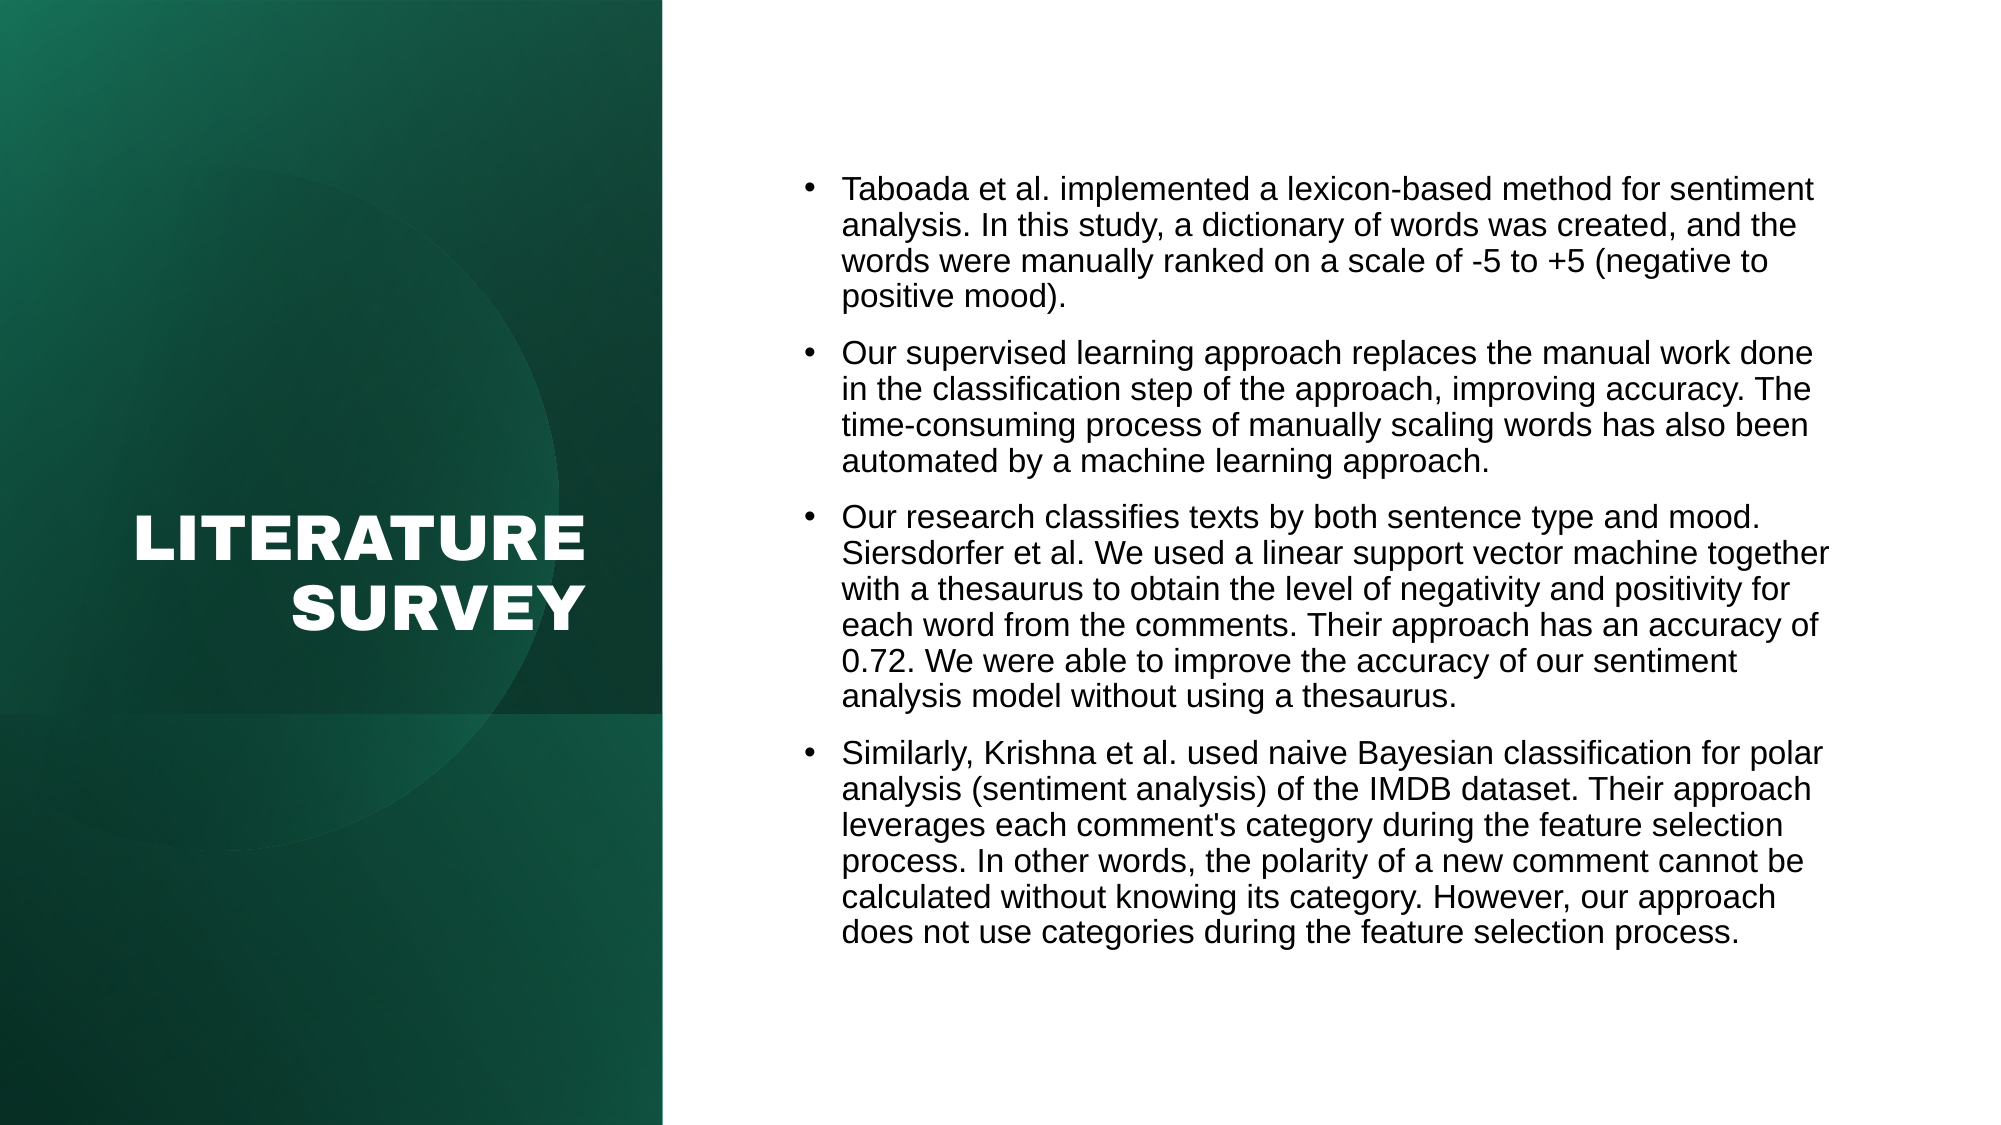

# LITERATURE SURVEY
Taboada et al. implemented a lexicon-based method for sentiment analysis. In this study, a dictionary of words was created, and the words were manually ranked on a scale of -5 to +5 (negative to positive mood).
Our supervised learning approach replaces the manual work done in the classification step of the approach, improving accuracy. The time-consuming process of manually scaling words has also been automated by a machine learning approach.
Our research classifies texts by both sentence type and mood. Siersdorfer et al. We used a linear support vector machine together with a thesaurus to obtain the level of negativity and positivity for each word from the comments. Their approach has an accuracy of 0.72. We were able to improve the accuracy of our sentiment analysis model without using a thesaurus.
Similarly, Krishna et al. used naive Bayesian classification for polar analysis (sentiment analysis) of the IMDB dataset. Their approach leverages each comment's category during the feature selection process. In other words, the polarity of a new comment cannot be calculated without knowing its category. However, our approach does not use categories during the feature selection process.